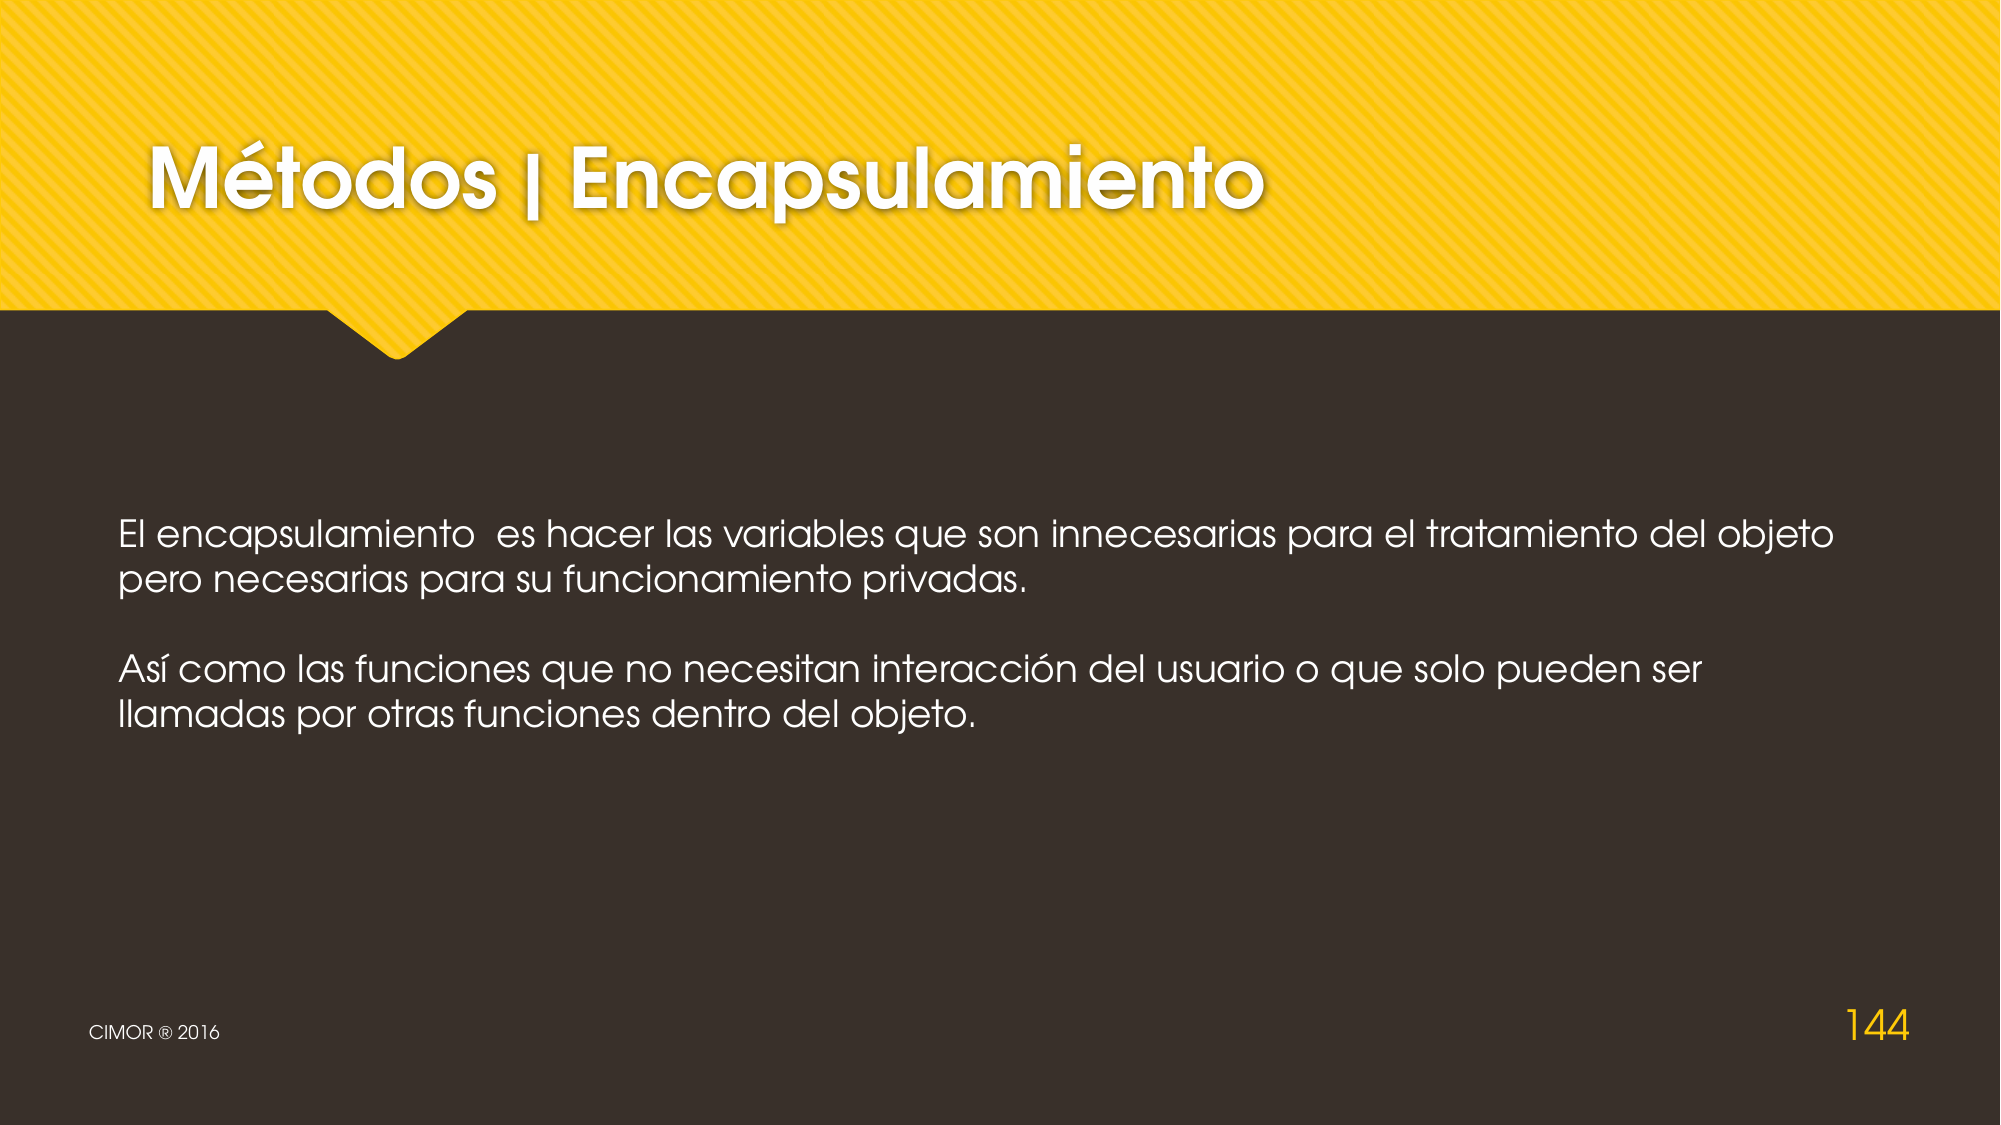

# Métodos | Encapsulamiento
El encapsulamiento  es hacer las variables que son innecesarias para el tratamiento del objeto pero necesarias para su funcionamiento privadas.

Así como las funciones que no necesitan interacción del usuario o que solo pueden ser llamadas por otras funciones dentro del objeto.
144
CIMOR ® 2016